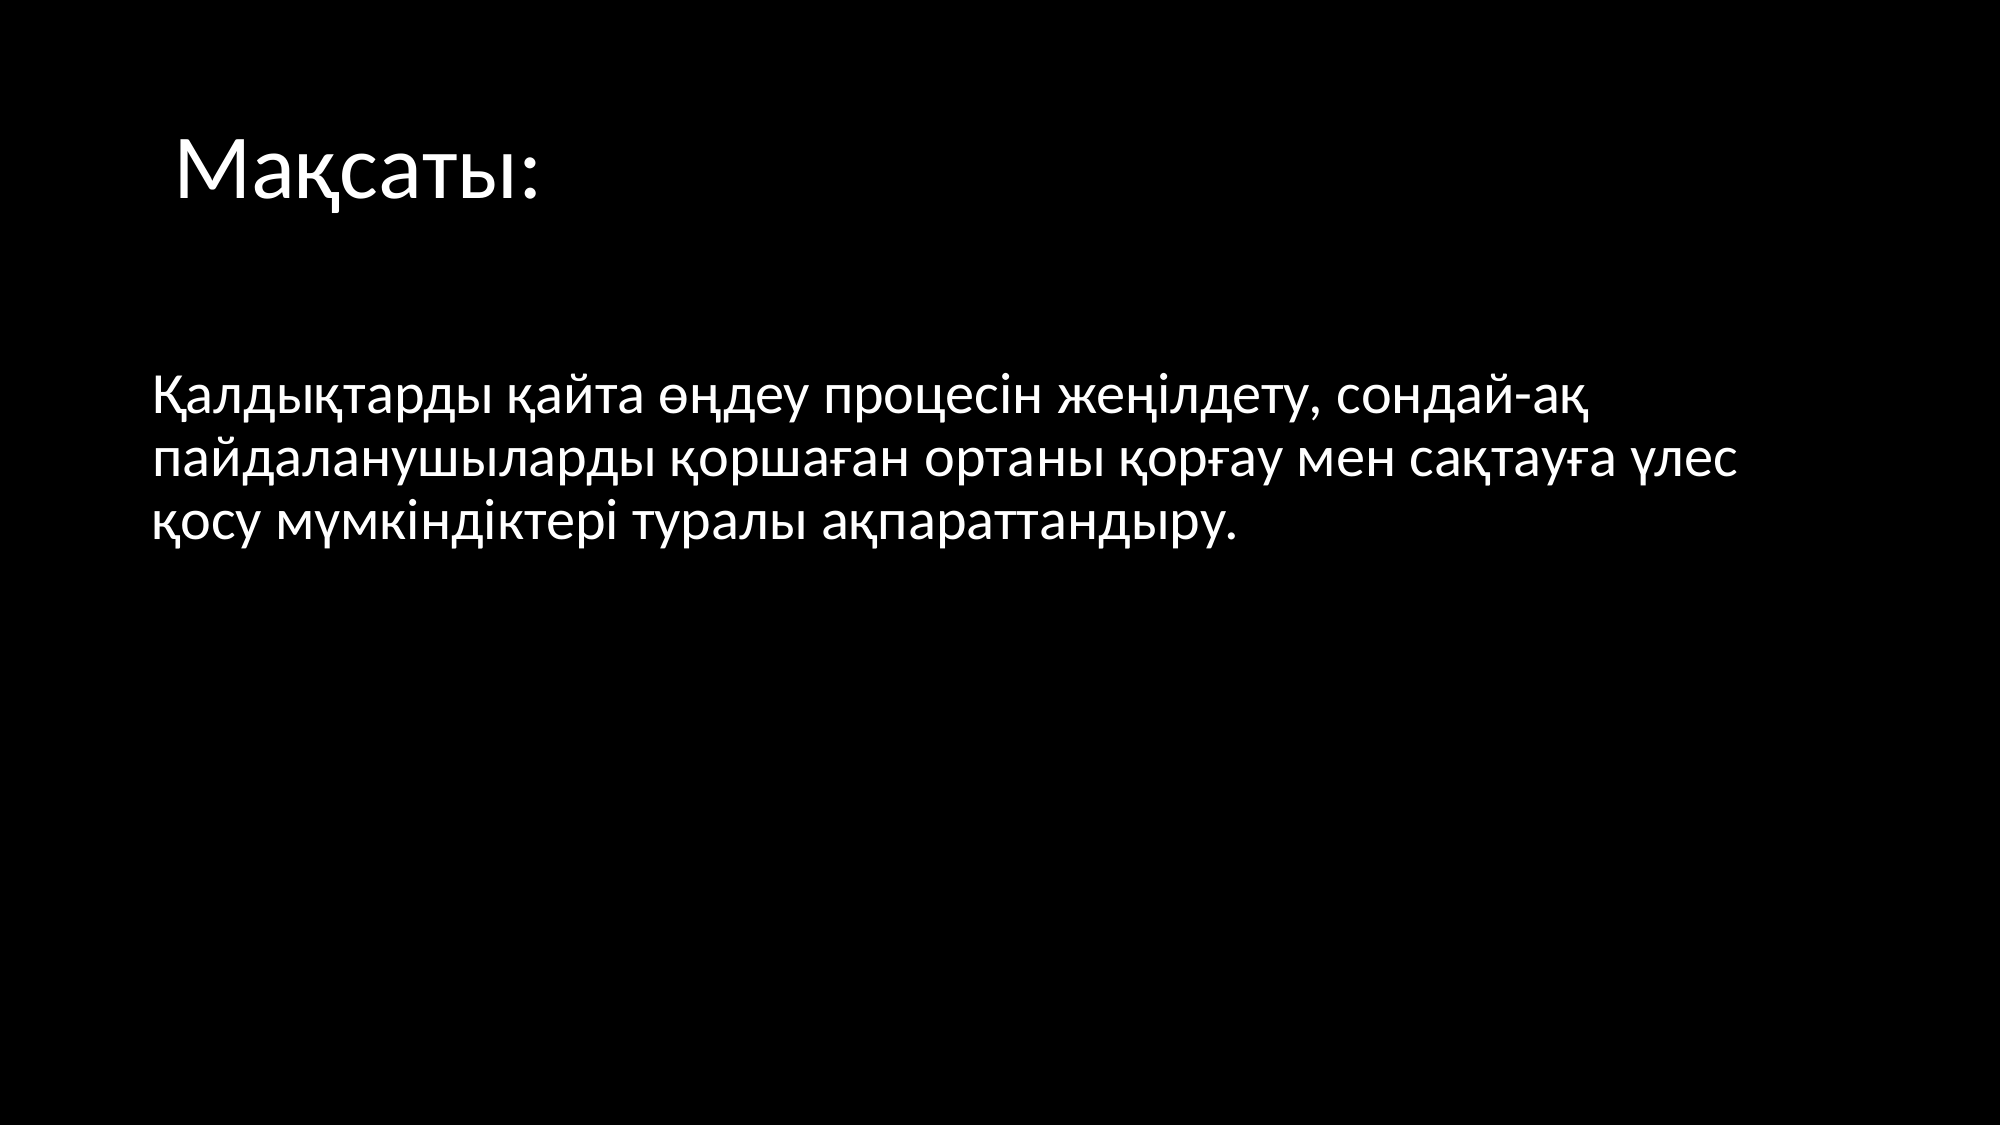

# Мақсаты:
Қалдықтарды қайта өңдеу процесін жеңілдету, сондай-ақ пайдаланушыларды қоршаған ортаны қорғау мен сақтауға үлес қосу мүмкіндіктері туралы ақпараттандыру.